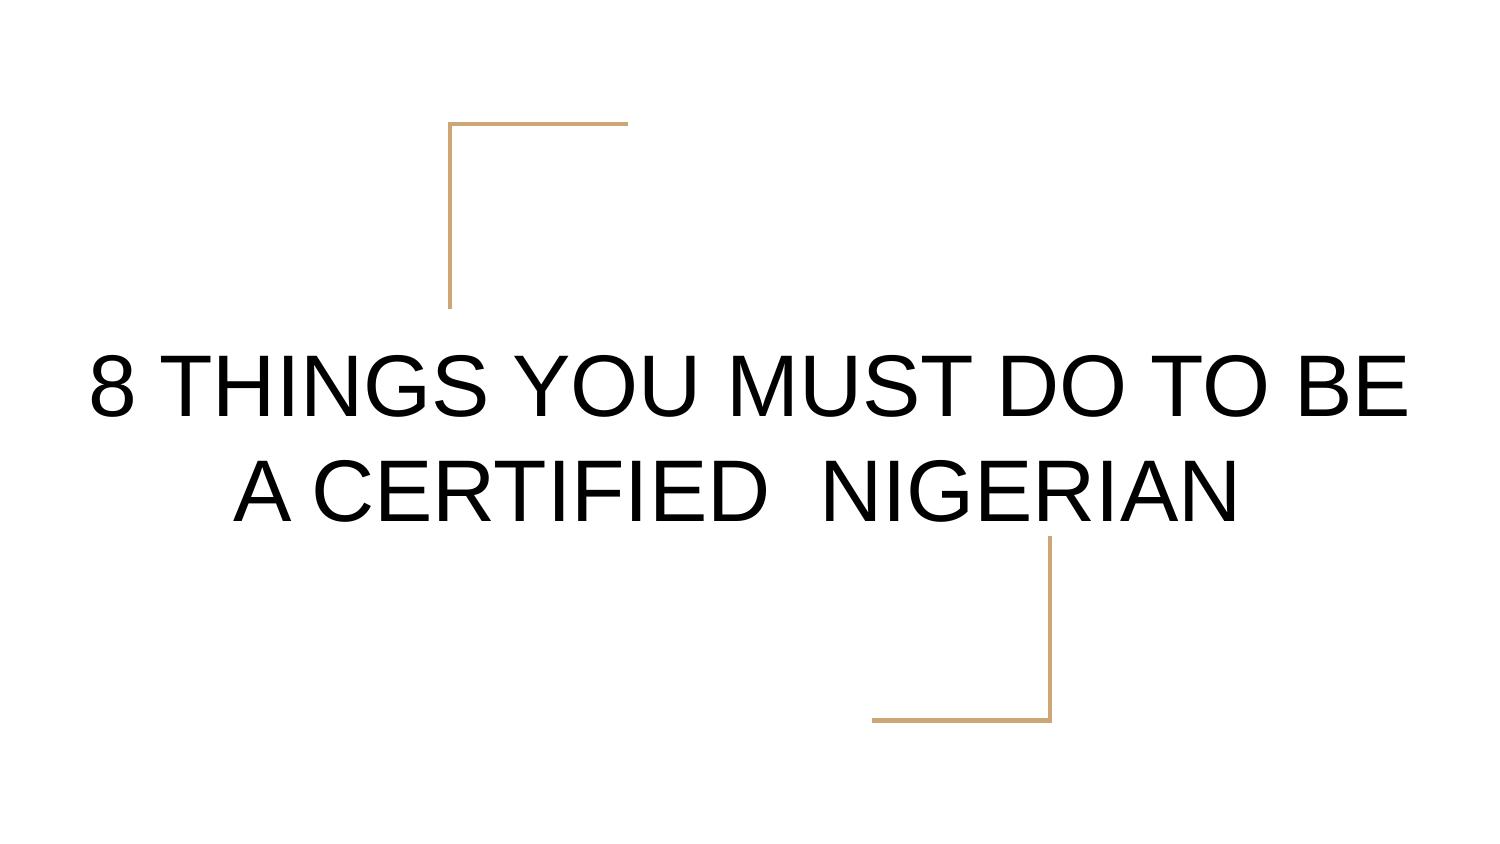

# 8 THINGS YOU MUST DO TO BE A CERTIFIED  NIGERIAN